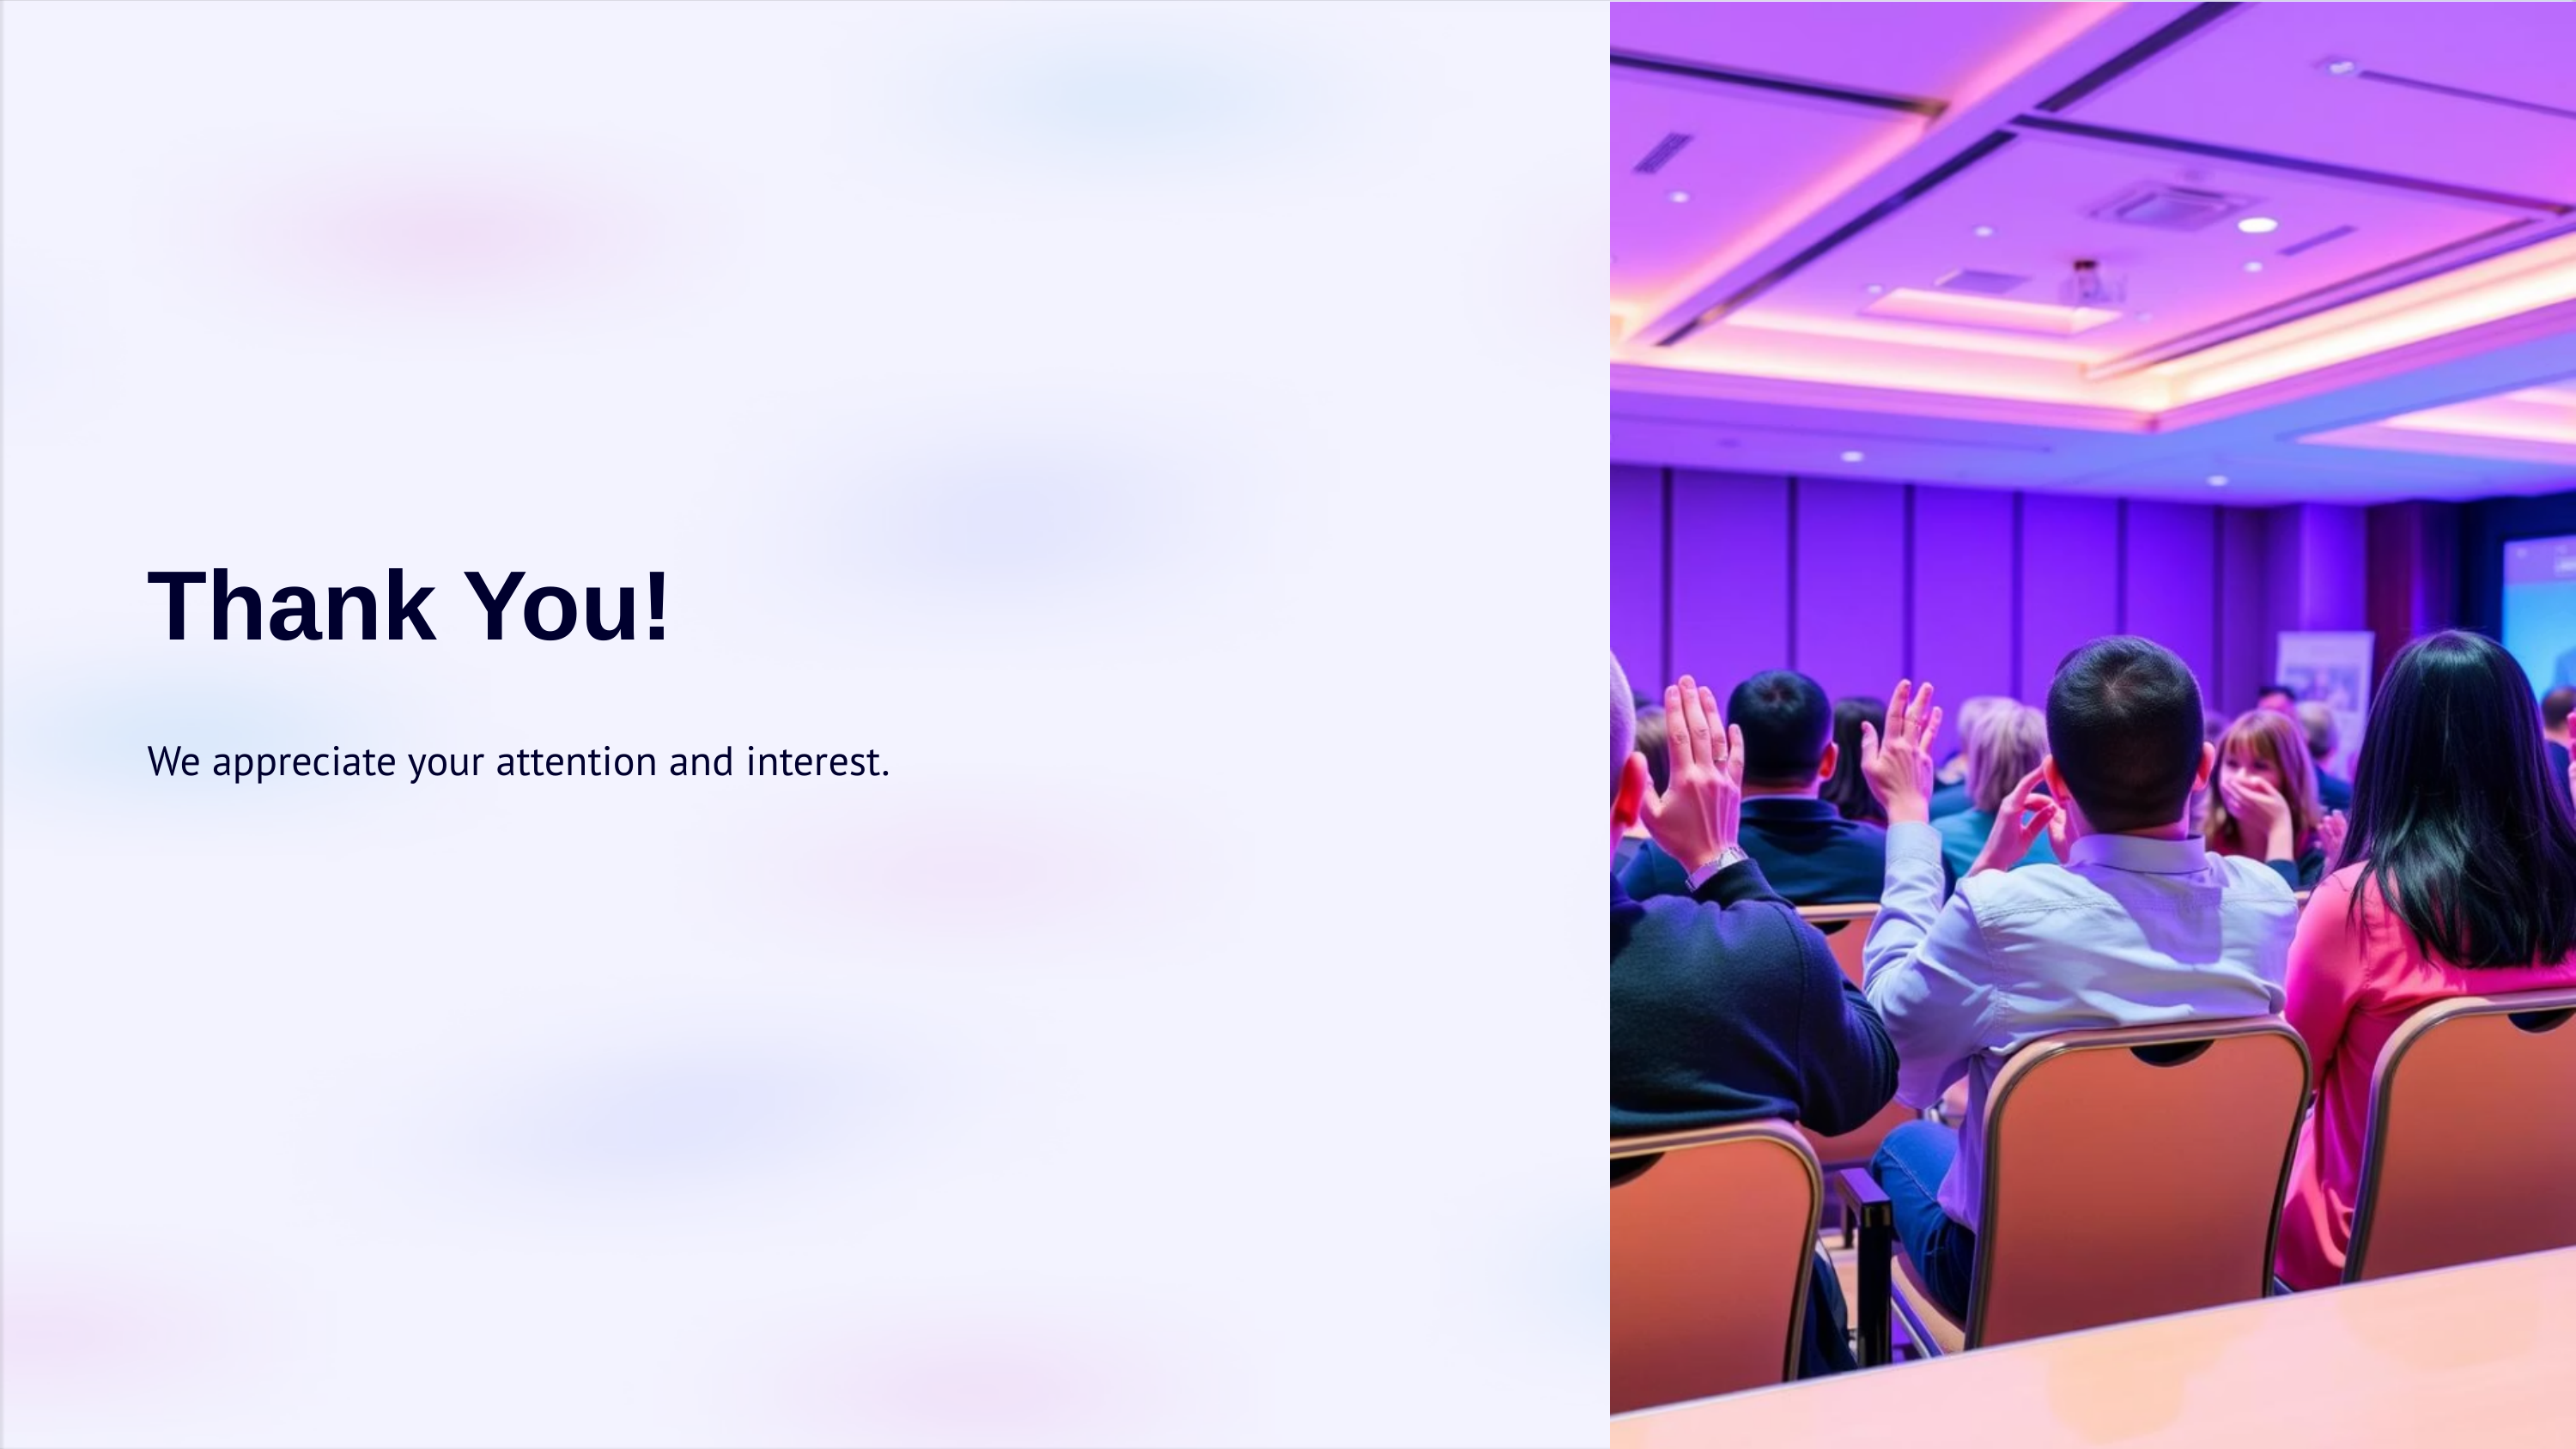

Thank You!

We appreciate your attention and interest.